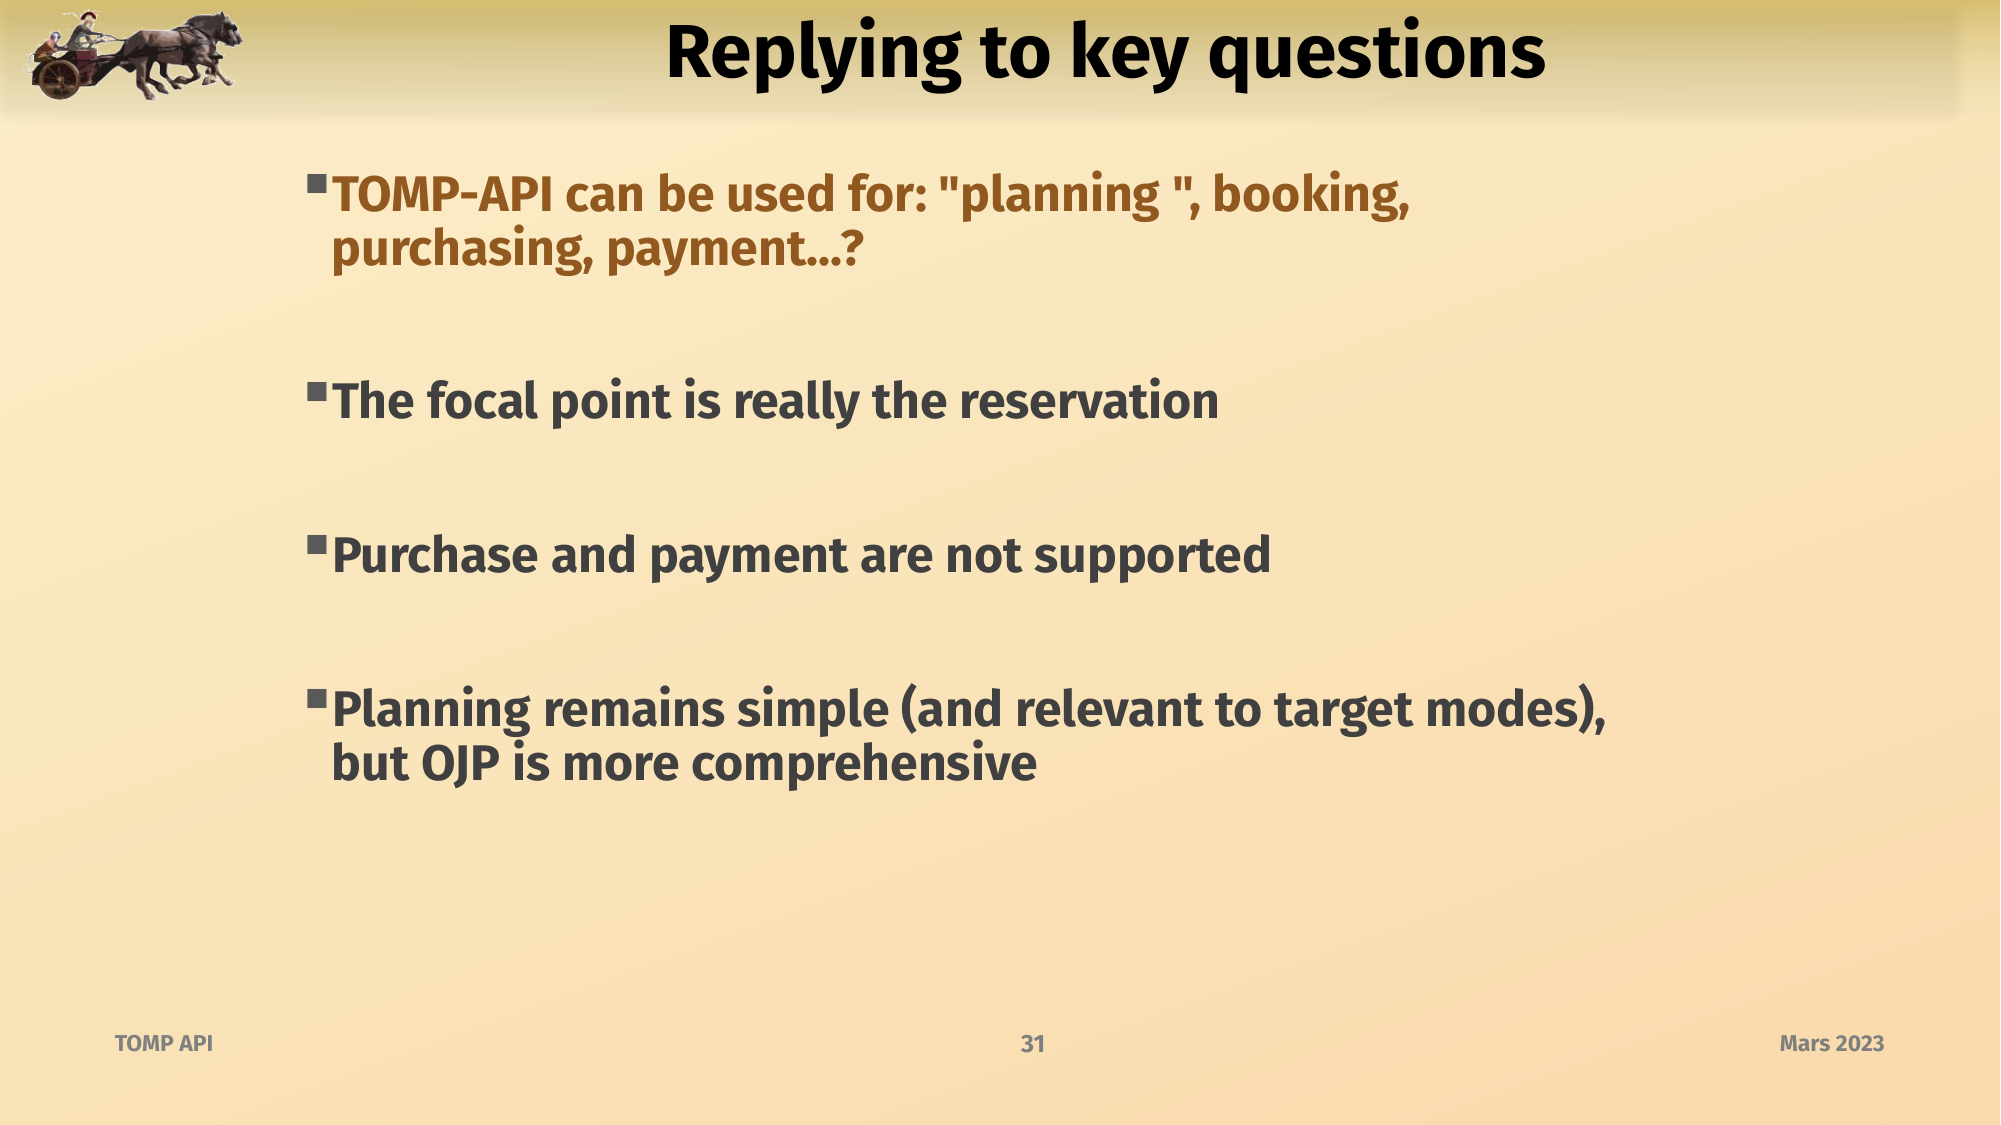

# Replying to key questions
TOMP-API can be used for: "planning ", booking, purchasing, payment...?

The focal point is really the reservation

Purchase and payment are not supported

Planning remains simple (and relevant to target modes), but OJP is more comprehensive
TOMP API
31
Mars 2023